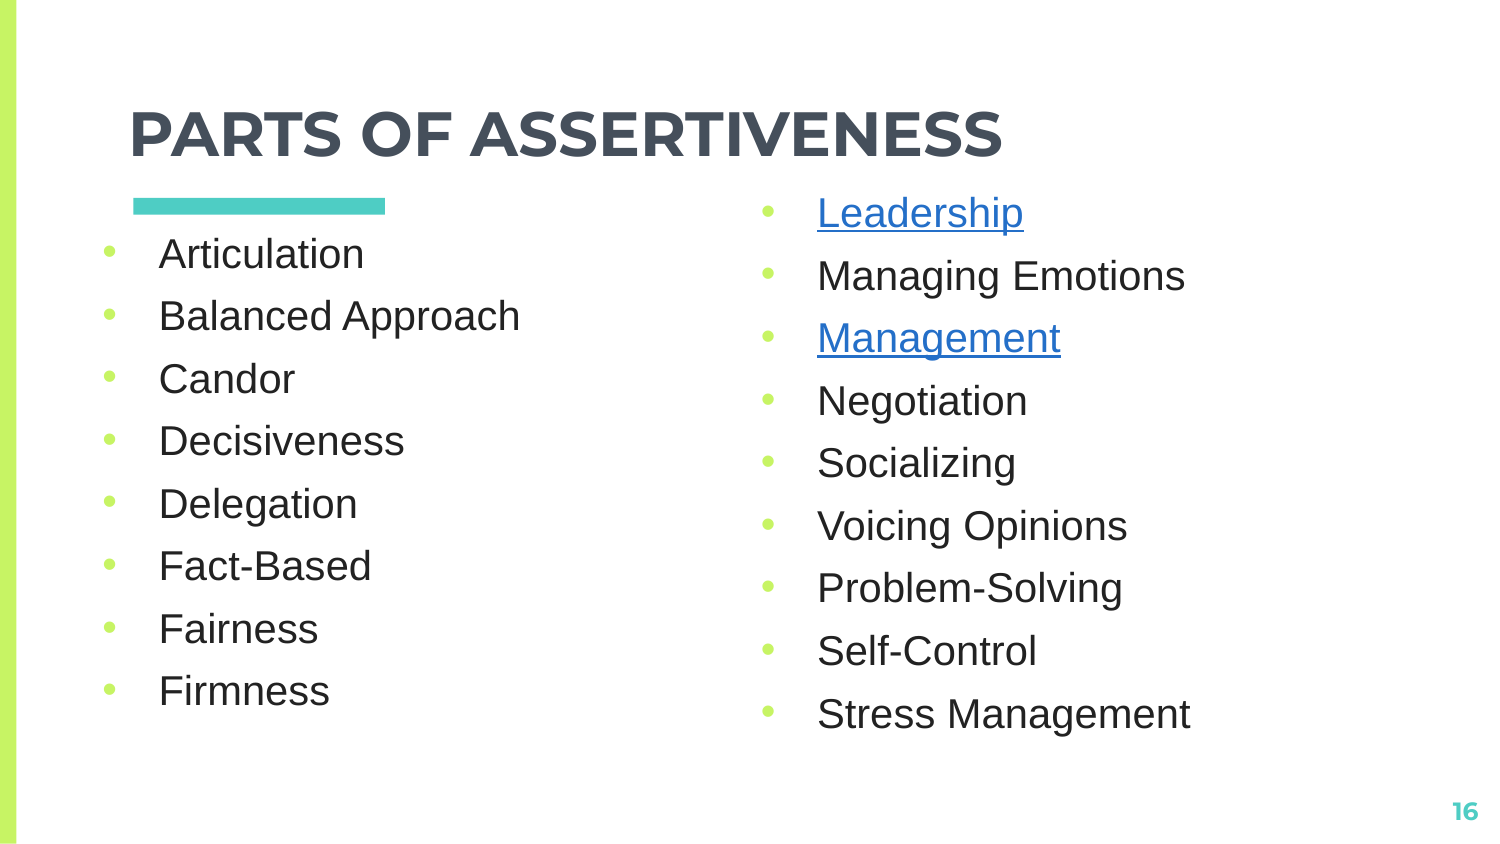

# PARTS OF ASSERTIVENESS
Leadership
Managing Emotions
Management
Negotiation
Socializing
Voicing Opinions
Problem-Solving
Self-Control
Stress Management
Articulation
Balanced Approach
Candor
Decisiveness
Delegation
Fact-Based
Fairness
Firmness
16